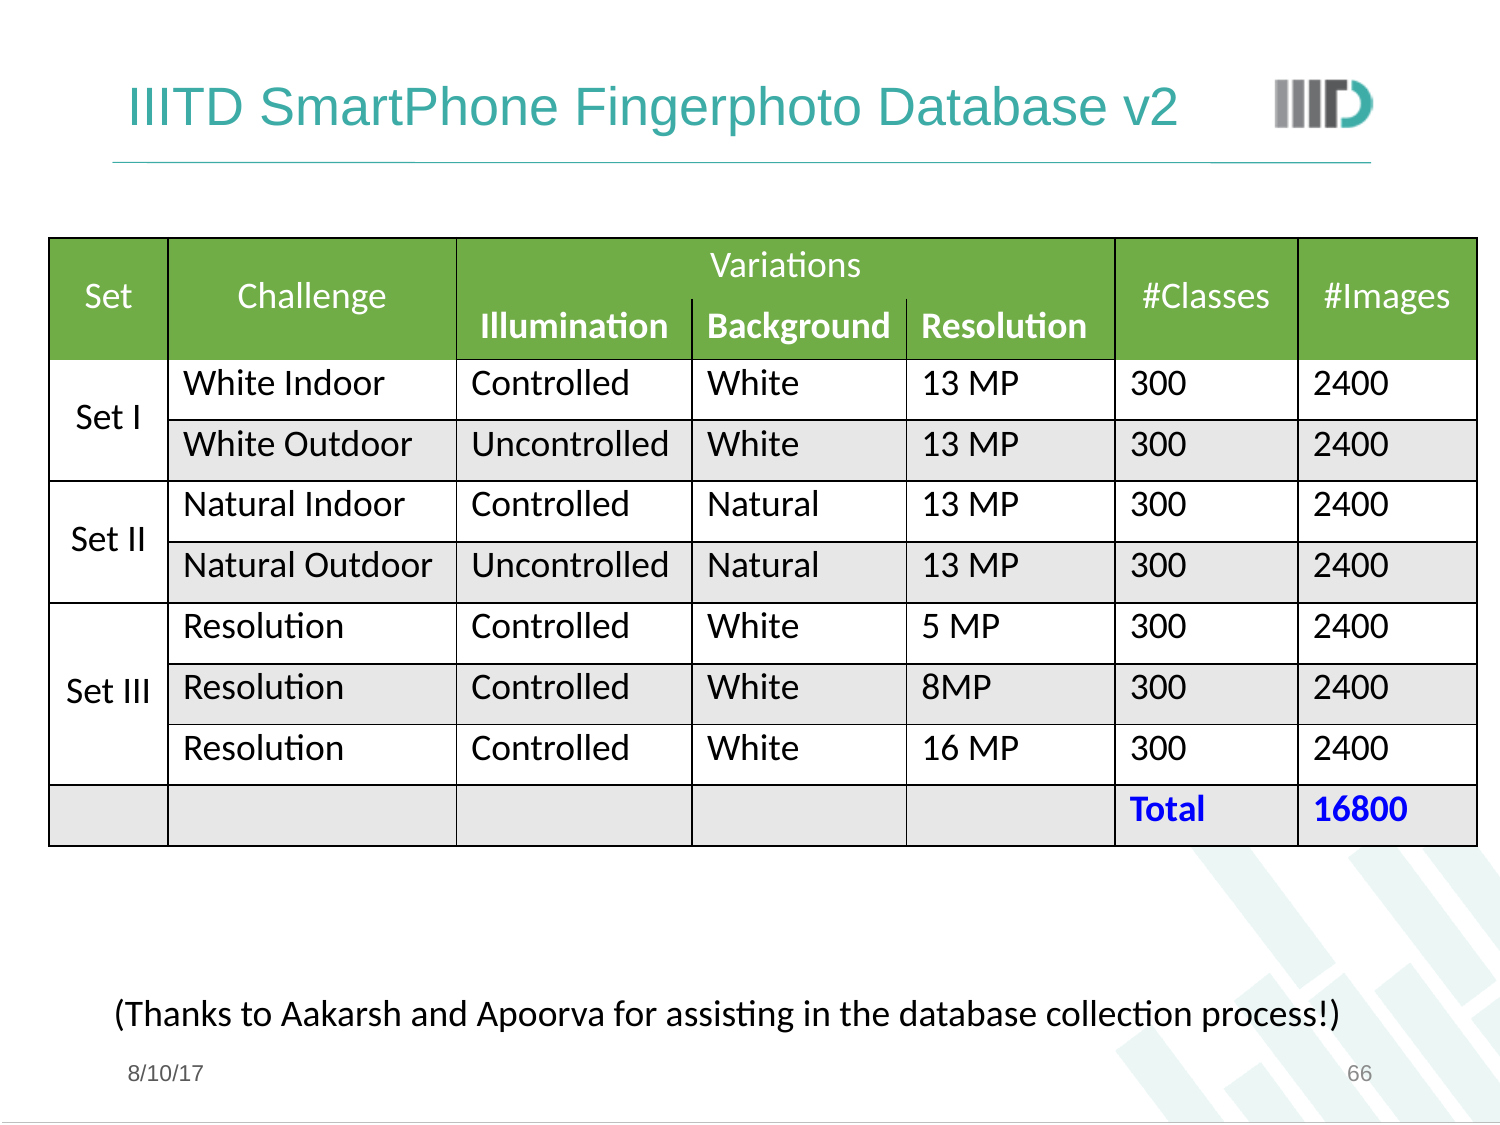

# IIITD SmartPhone Fingerphoto Database v2
| Set | Challenge | Variations |  |  | #Classes | #Images |
| --- | --- | --- | --- | --- | --- | --- |
|  |  | Illumination | Background | Resolution |  |  |
| Set I | White Indoor | Controlled | White | 13 MP | 300 | 2400 |
|  | White Outdoor | Uncontrolled | White | 13 MP | 300 | 2400 |
| Set II | Natural Indoor | Controlled | Natural | 13 MP | 300 | 2400 |
|  | Natural Outdoor | Uncontrolled | Natural | 13 MP | 300 | 2400 |
| Set III | Resolution | Controlled | White | 5 MP | 300 | 2400 |
|  | Resolution | Controlled | White | 8MP | 300 | 2400 |
|  | Resolution | Controlled | White | 16 MP | 300 | 2400 |
|  |  |  |  |  | Total | 16800 |
(Thanks to Aakarsh and Apoorva for assisting in the database collection process!)
8/10/17
66